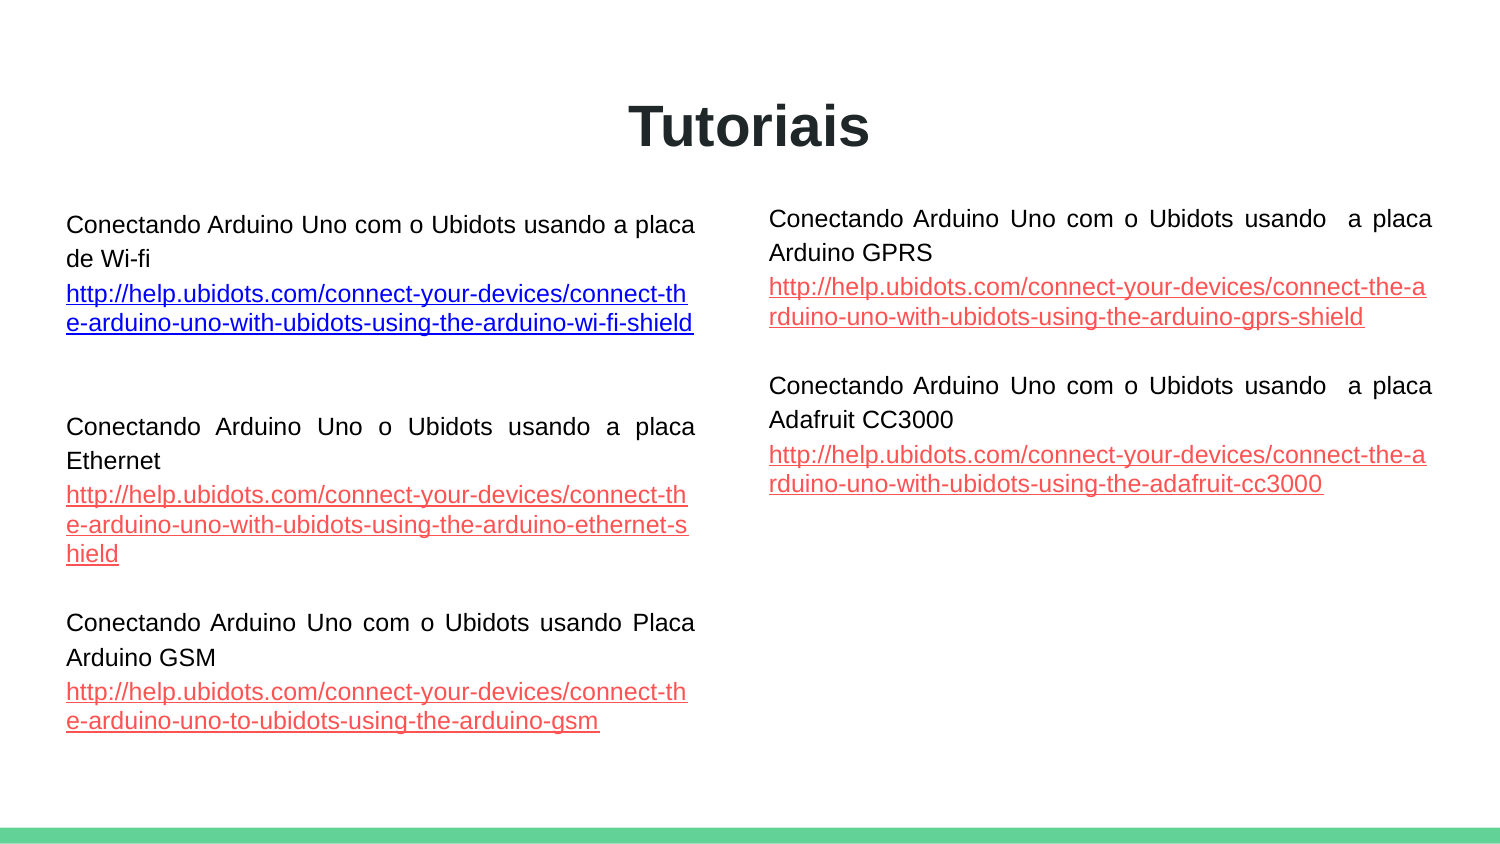

# Tutoriais
Conectando Arduino Uno com o Ubidots usando  a placa Arduino GPRS
http://help.ubidots.com/connect-your-devices/connect-the-arduino-uno-with-ubidots-using-the-arduino-gprs-shield

Conectando Arduino Uno com o Ubidots usando  a placa Adafruit CC3000
http://help.ubidots.com/connect-your-devices/connect-the-arduino-uno-with-ubidots-using-the-adafruit-cc3000
Conectando Arduino Uno com o Ubidots usando a placa de Wi-fi
http://help.ubidots.com/connect-your-devices/connect-the-arduino-uno-with-ubidots-using-the-arduino-wi-fi-shield

Conectando Arduino Uno o Ubidots usando a placa Ethernet
http://help.ubidots.com/connect-your-devices/connect-the-arduino-uno-with-ubidots-using-the-arduino-ethernet-shield

Conectando Arduino Uno com o Ubidots usando Placa Arduino GSM
http://help.ubidots.com/connect-your-devices/connect-the-arduino-uno-to-ubidots-using-the-arduino-gsm